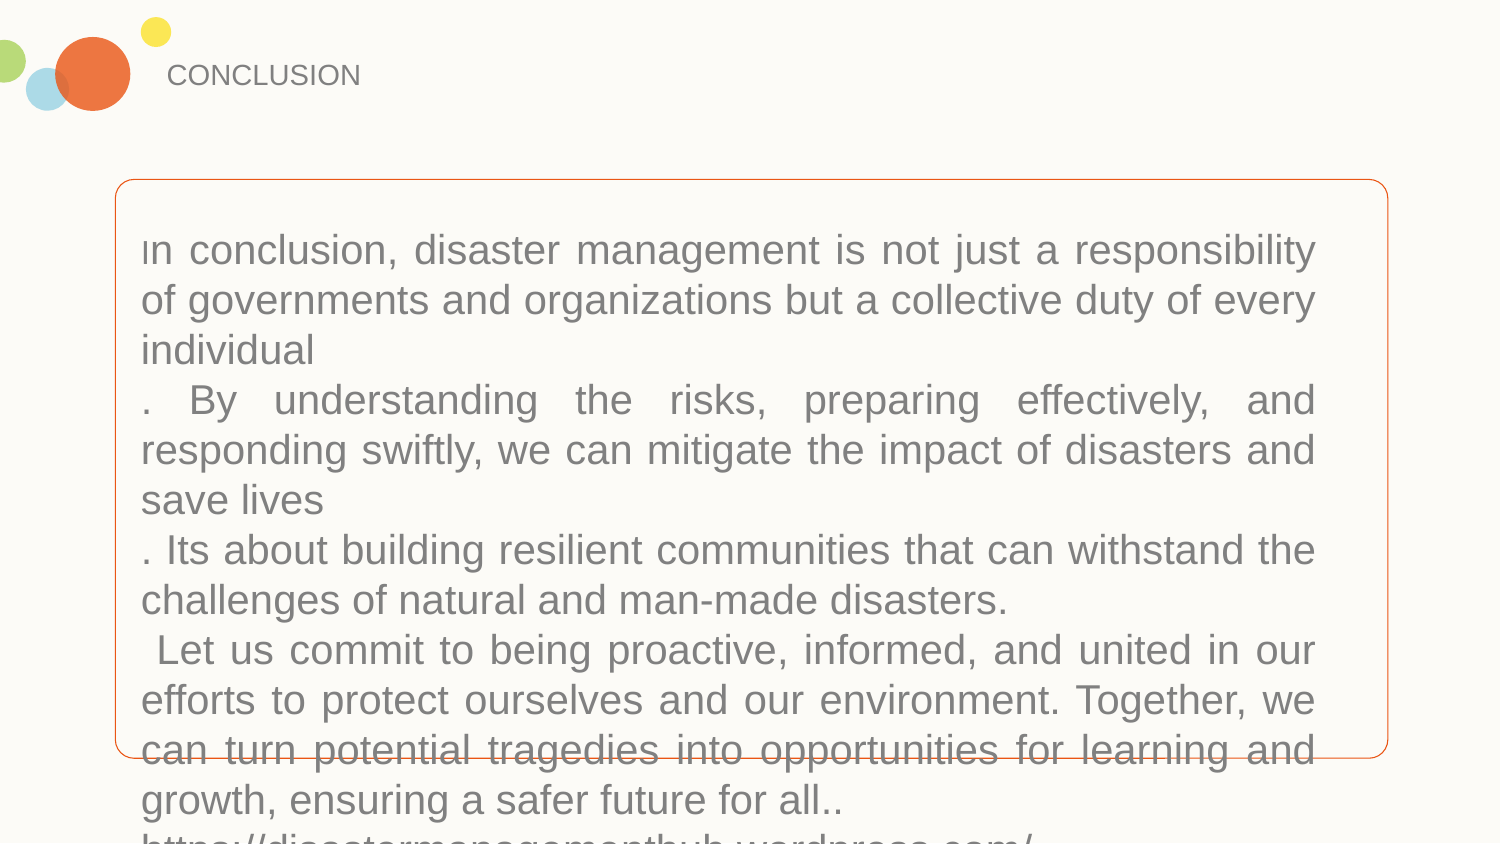

CONCLUSION

In conclusion, disaster management is not just a responsibility of governments and organizations but a collective duty of every individual
. By understanding the risks, preparing effectively, and responding swiftly, we can mitigate the impact of disasters and save lives
. Its about building resilient communities that can withstand the challenges of natural and man-made disasters.
 Let us commit to being proactive, informed, and united in our efforts to protect ourselves and our environment. Together, we can turn potential tragedies into opportunities for learning and growth, ensuring a safer future for all..
https://disastermanagementhub.wordpress.com/